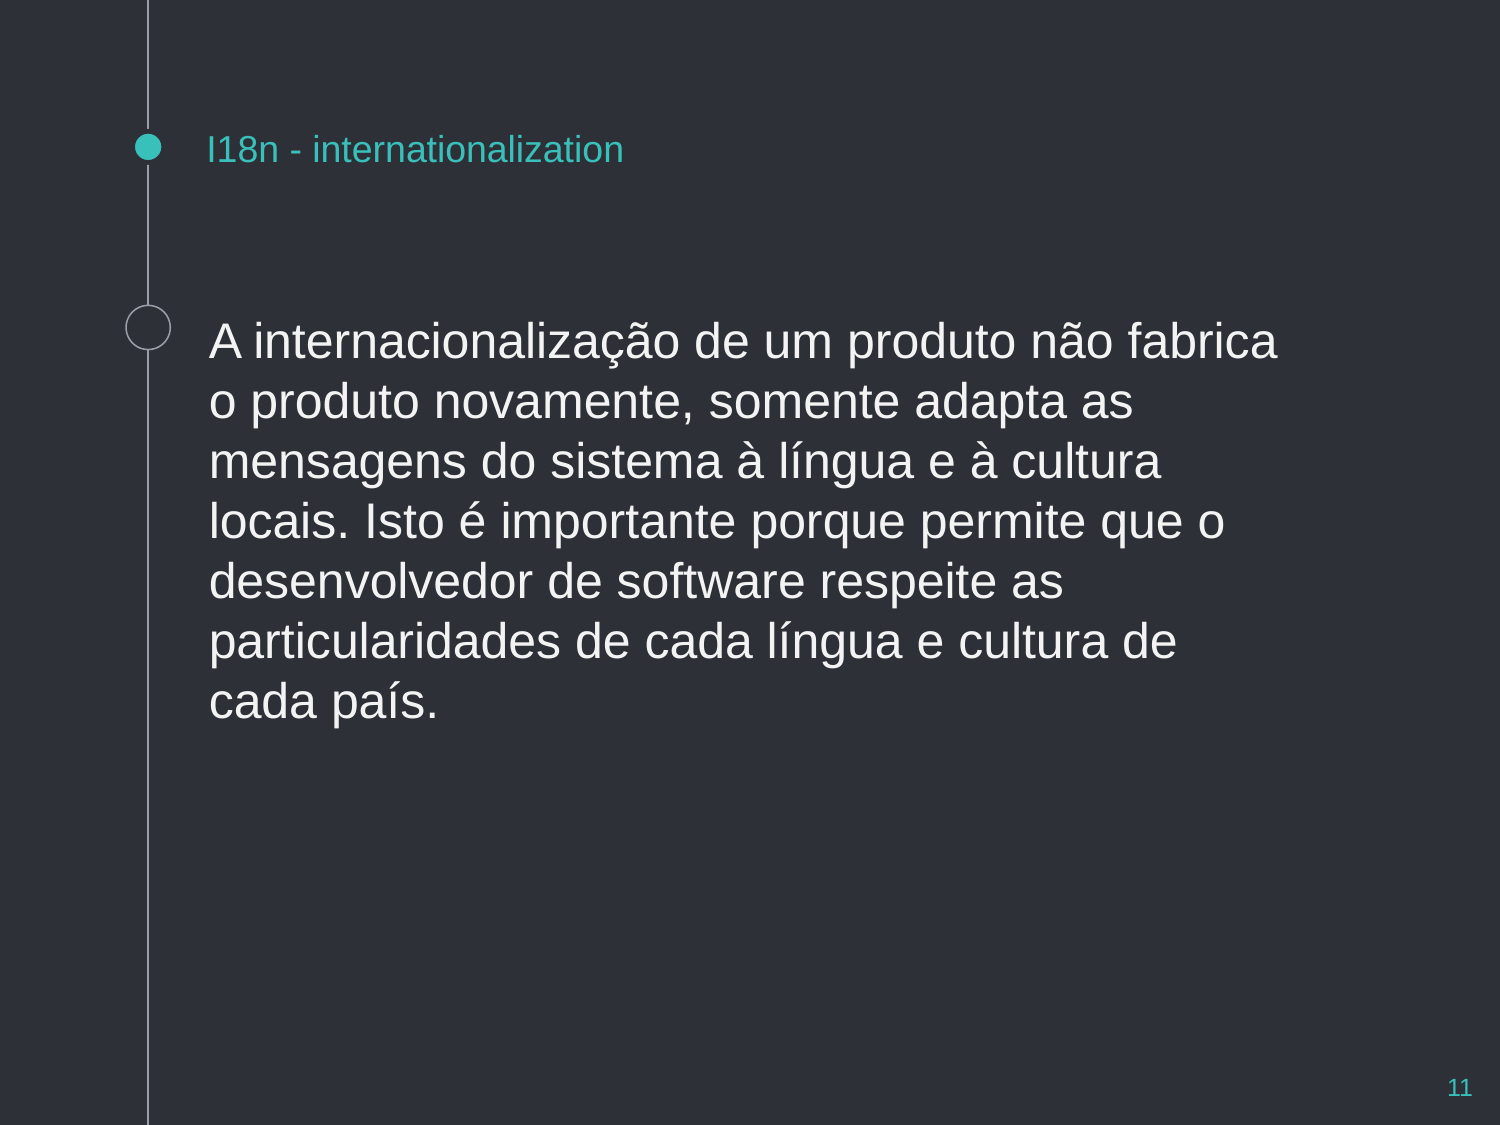

# I18n - internationalization
A internacionalização de um produto não fabrica o produto novamente, somente adapta as mensagens do sistema à língua e à cultura locais. Isto é importante porque permite que o desenvolvedor de software respeite as particularidades de cada língua e cultura de cada país.
11